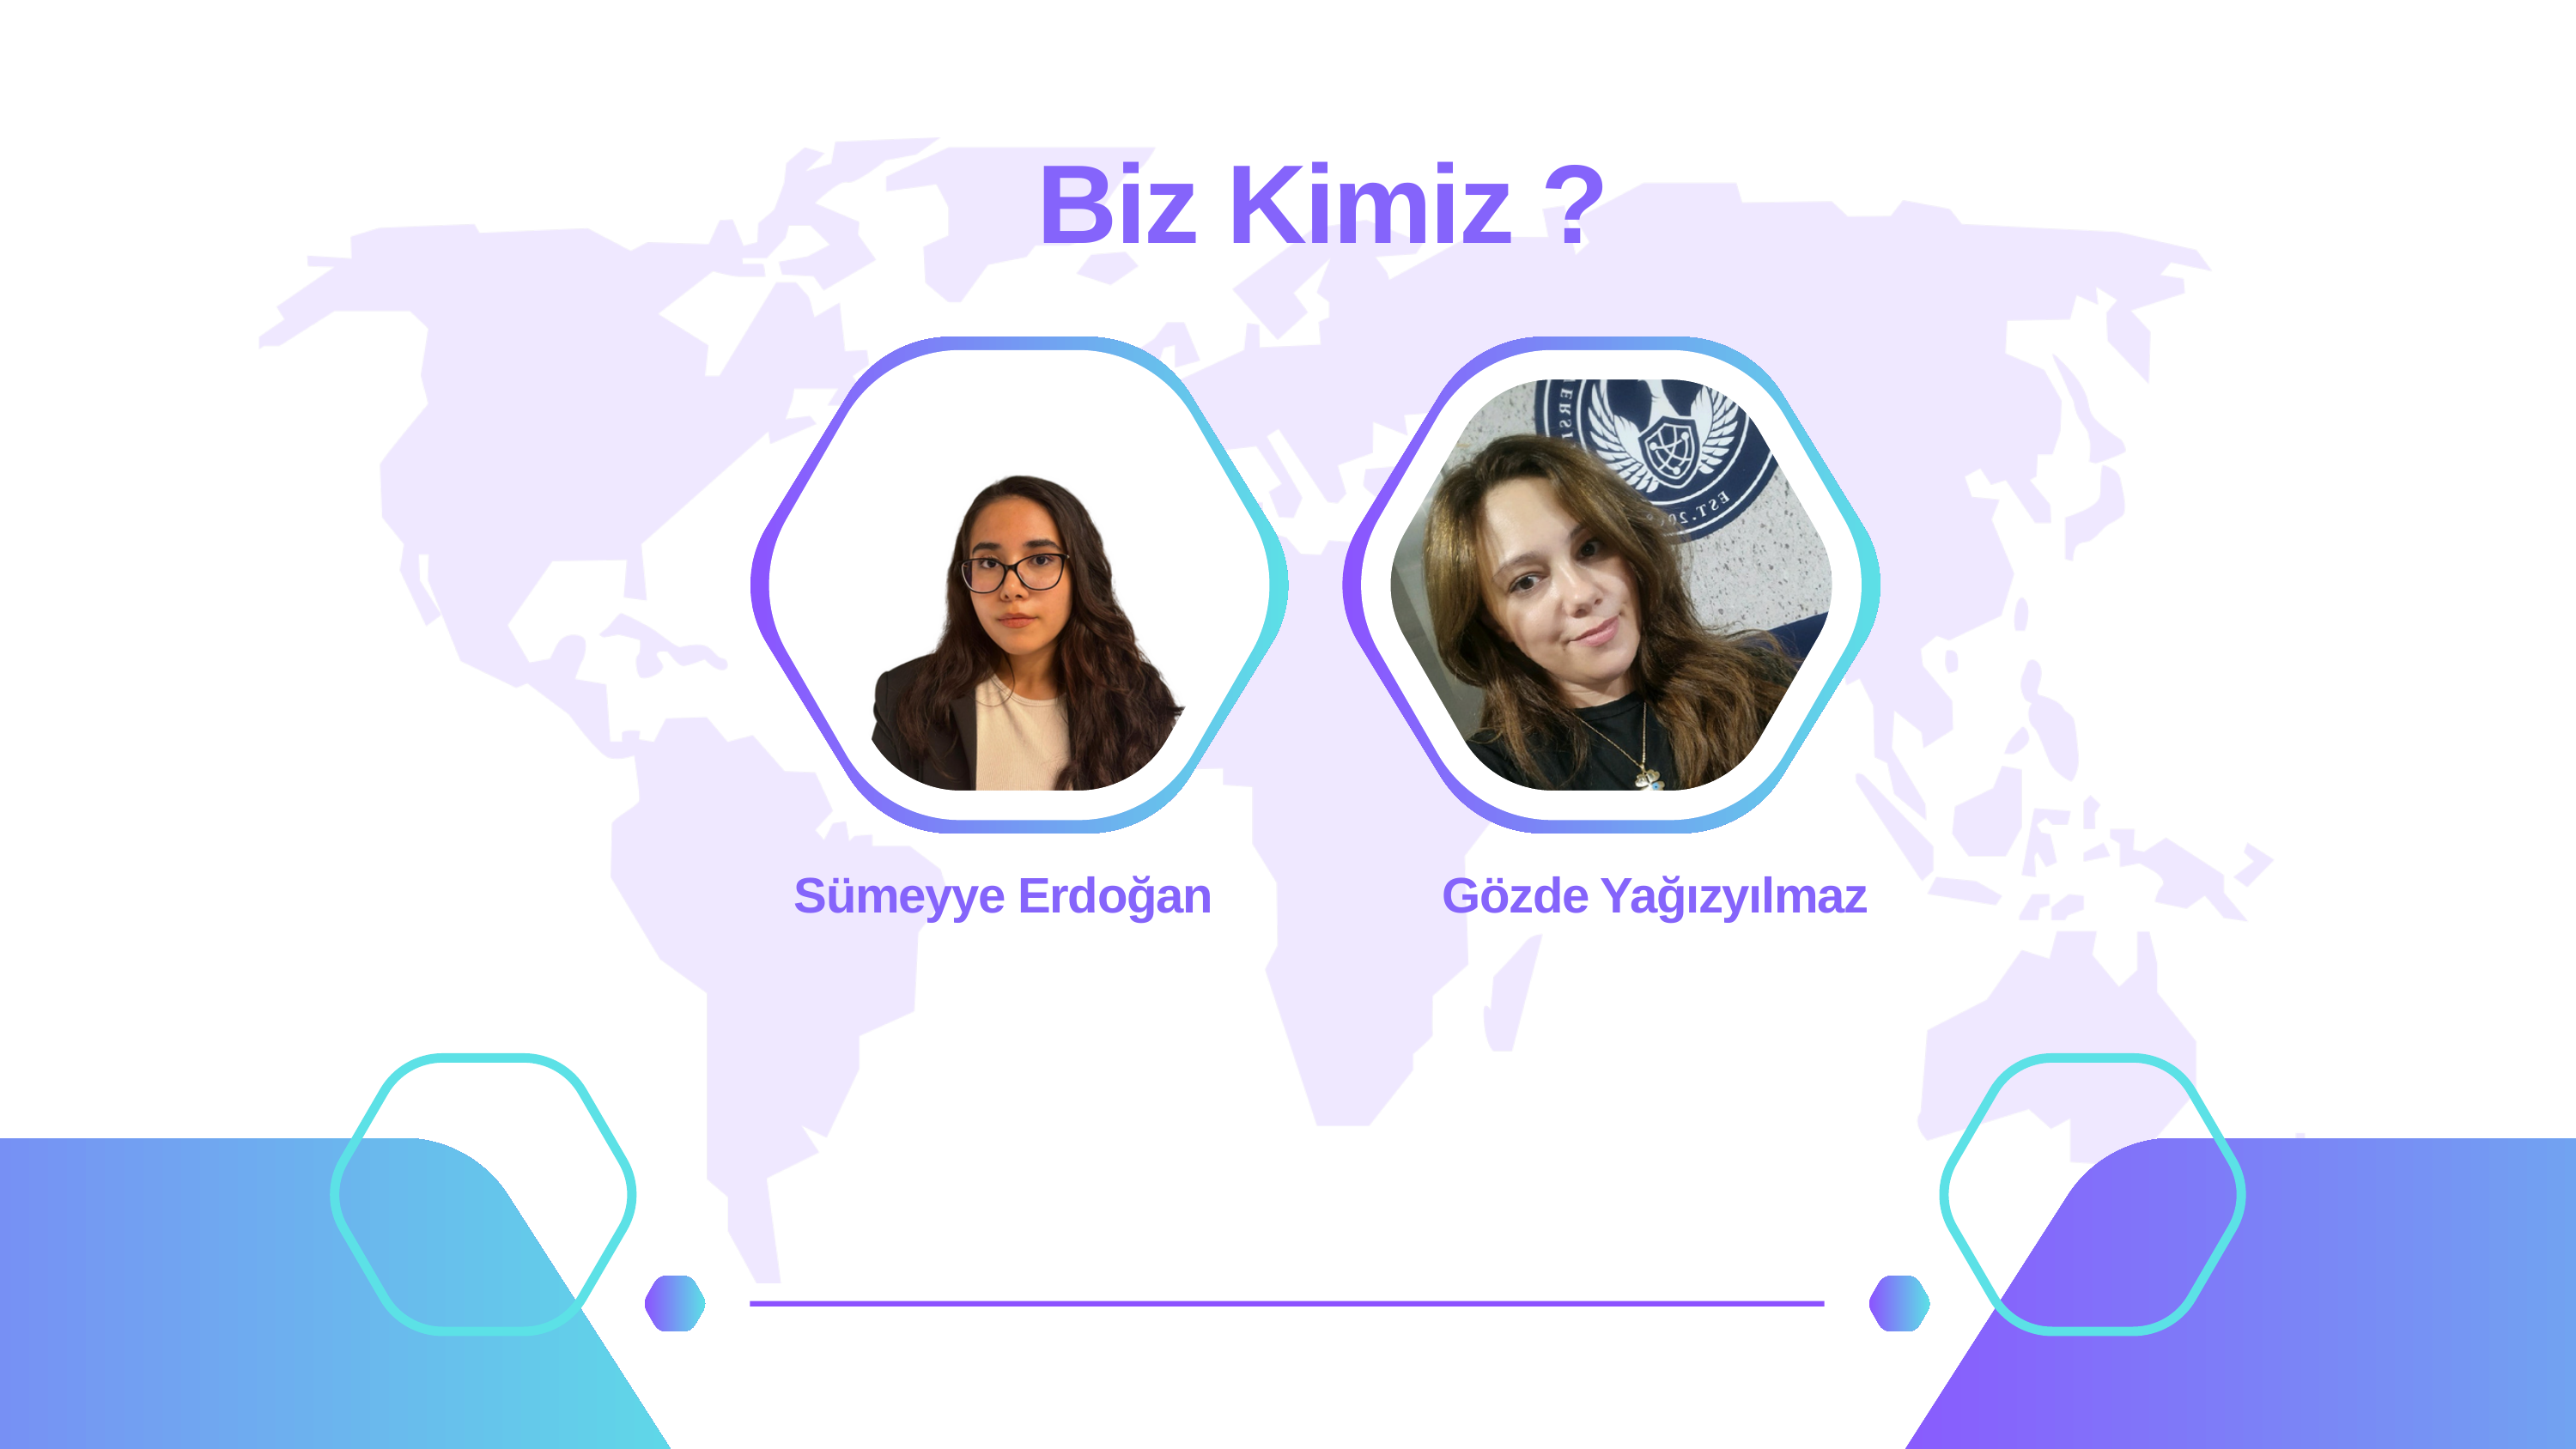

Biz Kimiz ?

Sümeyye Erdoğan
Gözde Yağızyılmaz